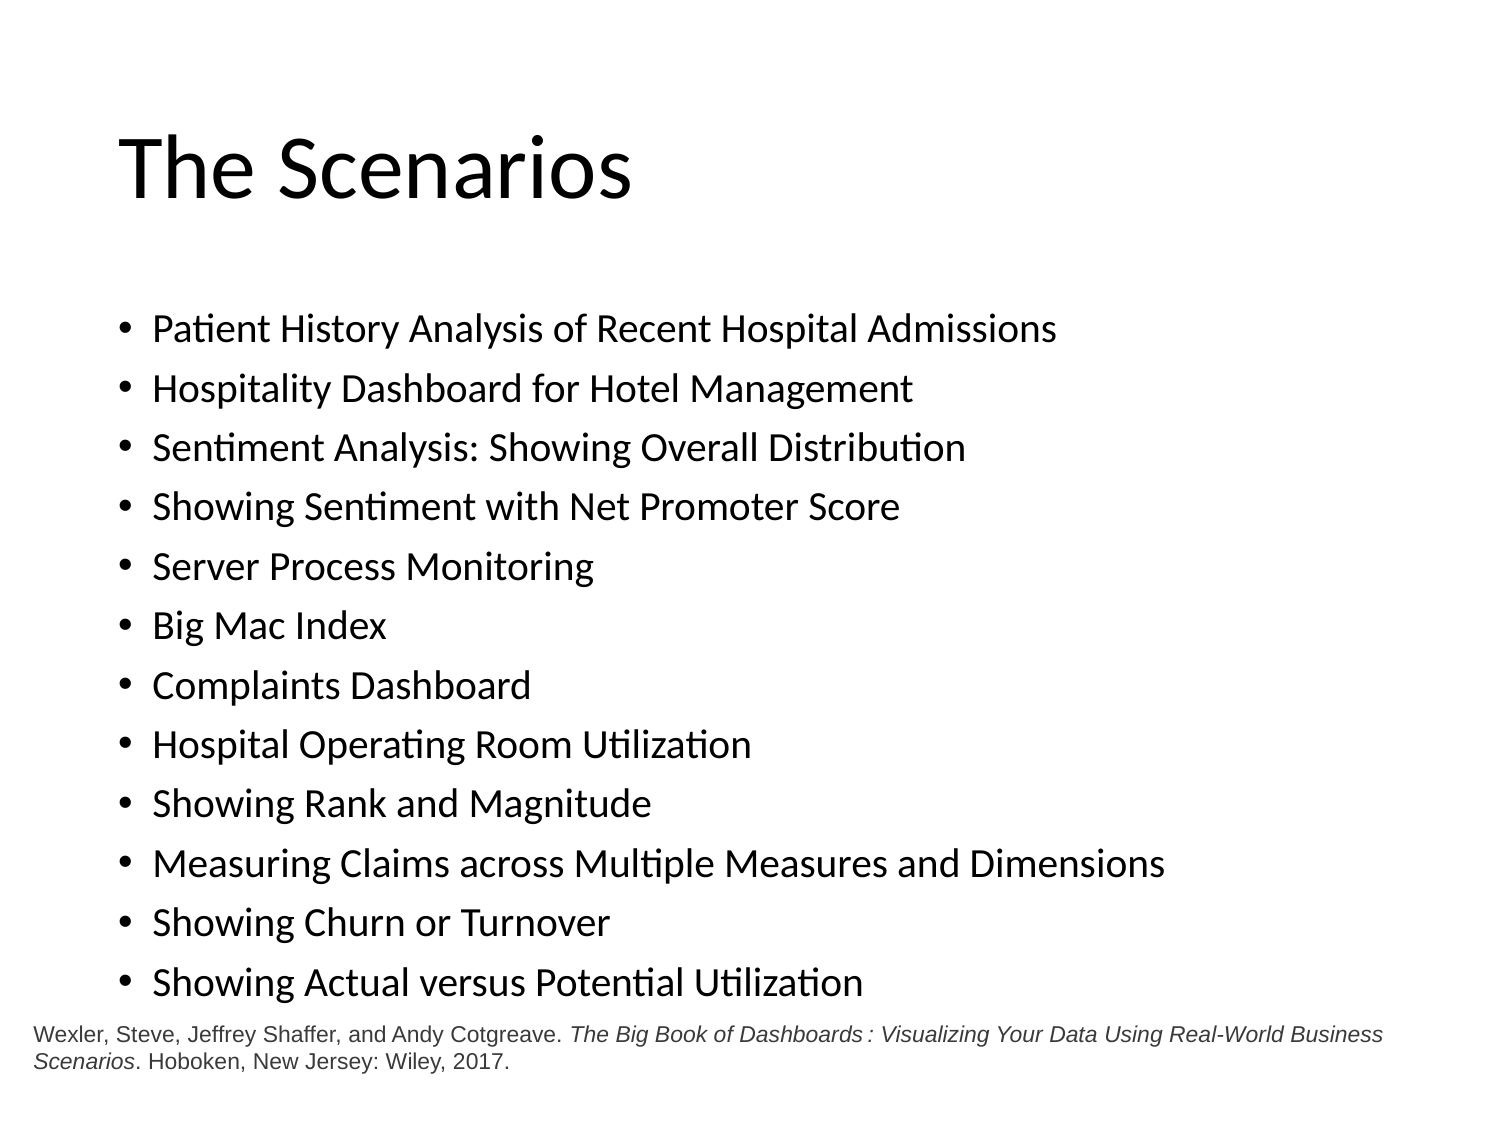

# The Scenarios
Patient History Analysis of Recent Hospital Admissions
Hospitality Dashboard for Hotel Management
Sentiment Analysis: Showing Overall Distribution
Showing Sentiment with Net Promoter Score
Server Process Monitoring
Big Mac Index
Complaints Dashboard
Hospital Operating Room Utilization
Showing Rank and Magnitude
Measuring Claims across Multiple Measures and Dimensions
Showing Churn or Turnover
Showing Actual versus Potential Utilization

Wexler, Steve, Jeffrey Shaffer, and Andy Cotgreave. The Big Book of Dashboards : Visualizing Your Data Using Real-World Business Scenarios. Hoboken, New Jersey: Wiley, 2017.